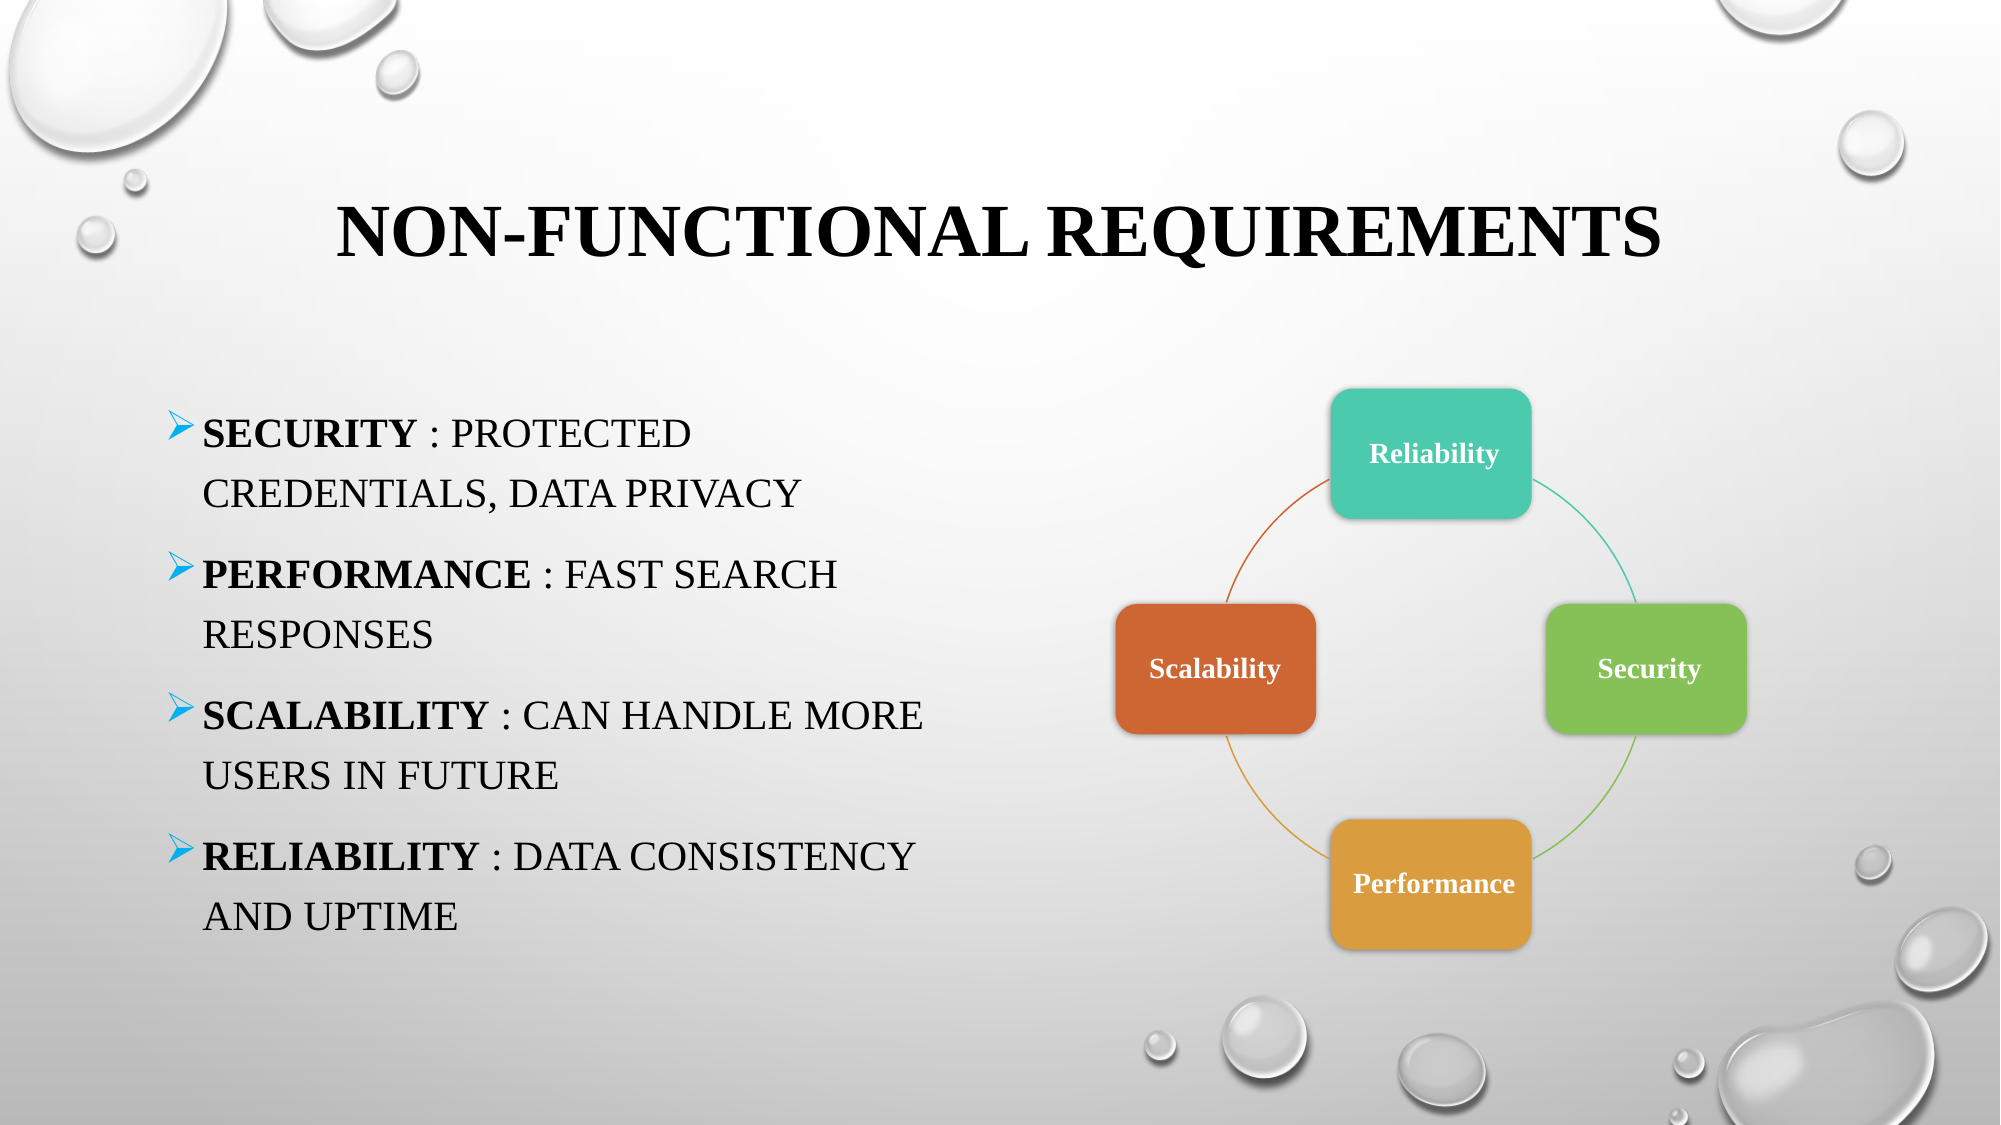

# Non-Functional Requirements
Security : protected credentials, data privacy
Performance : fast search responses
Scalability : can handle more users in future
Reliability : data consistency and uptime

Reliability
Security
Performance
Scalability